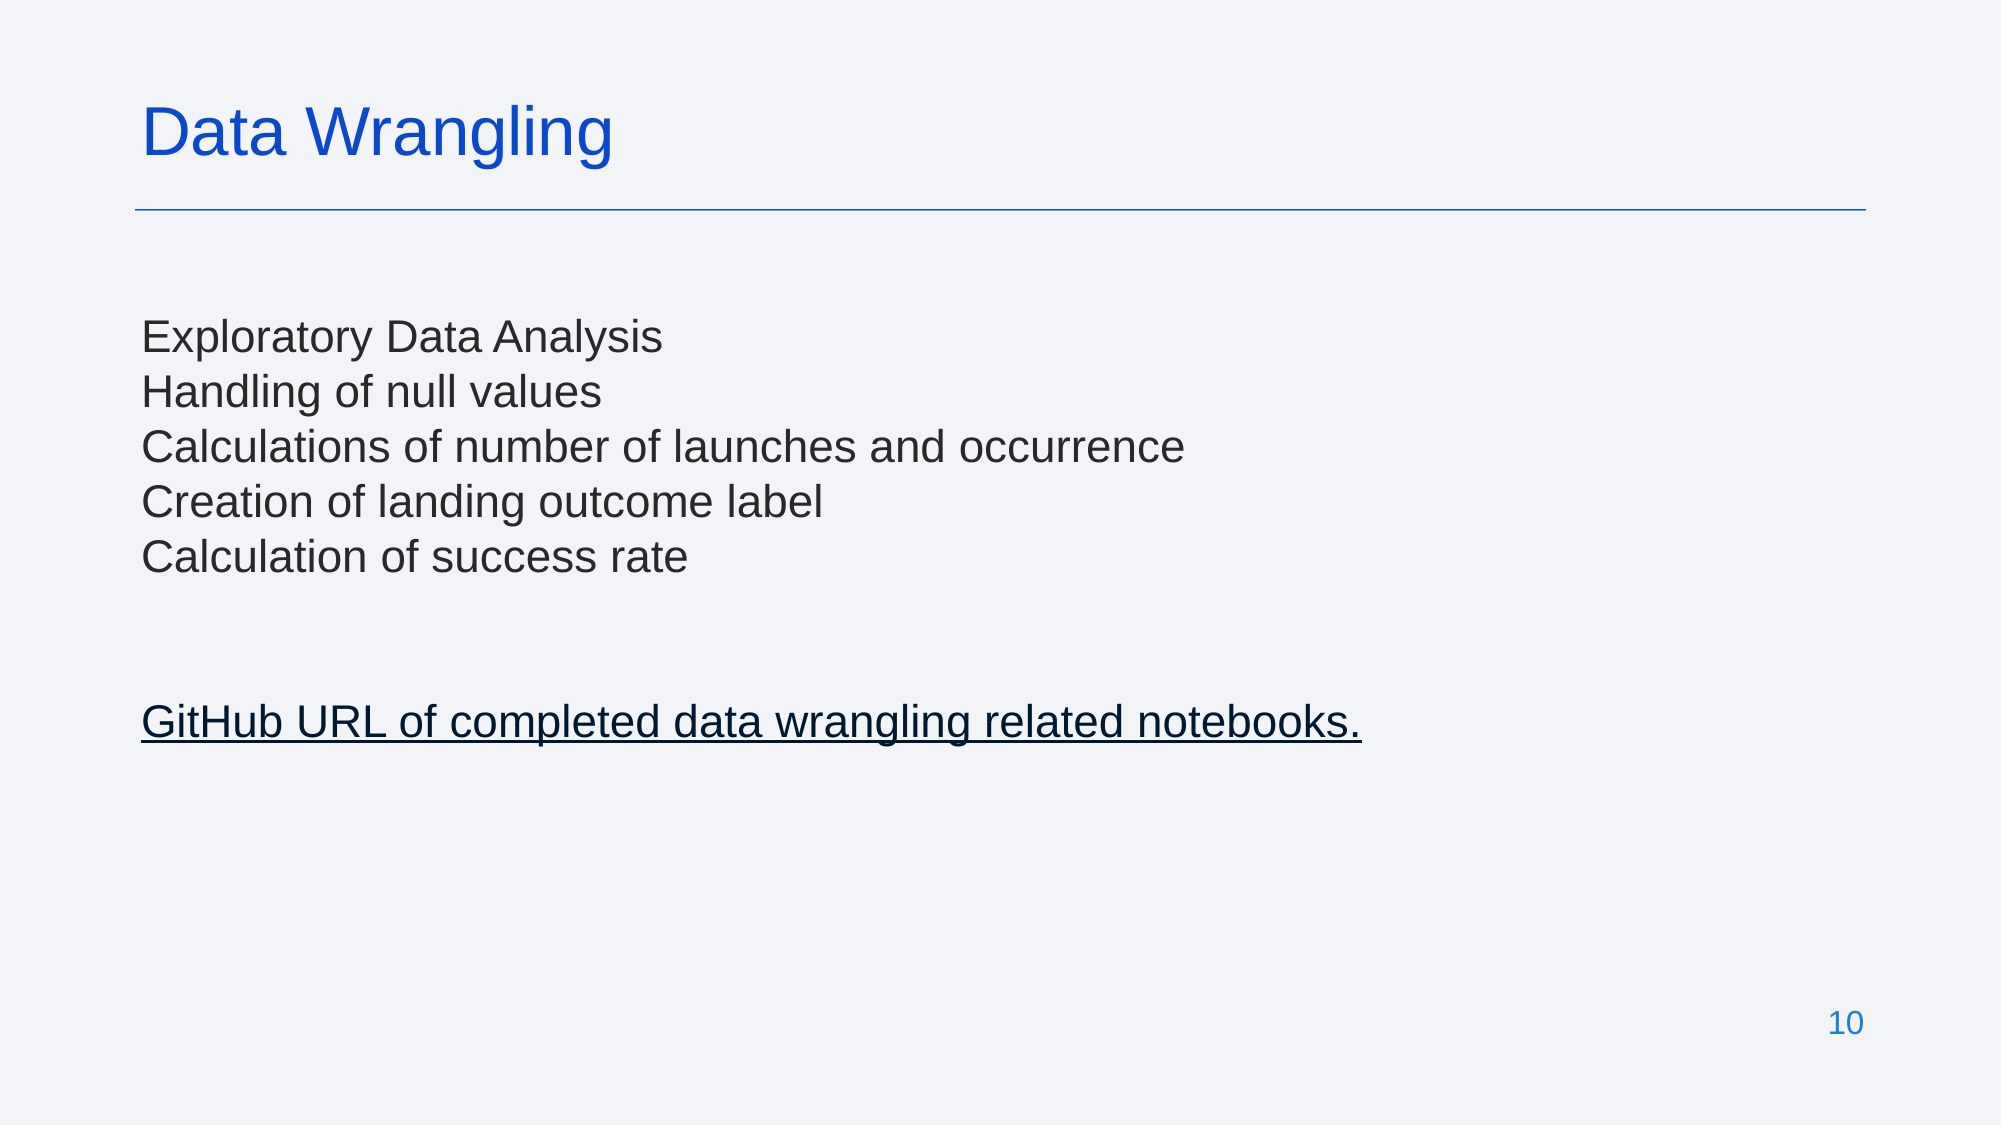

Data Wrangling
Exploratory Data Analysis
Handling of null values
Calculations of number of launches and occurrence
Creation of landing outcome label
Calculation of success rate

GitHub URL of completed data wrangling related notebooks.

10